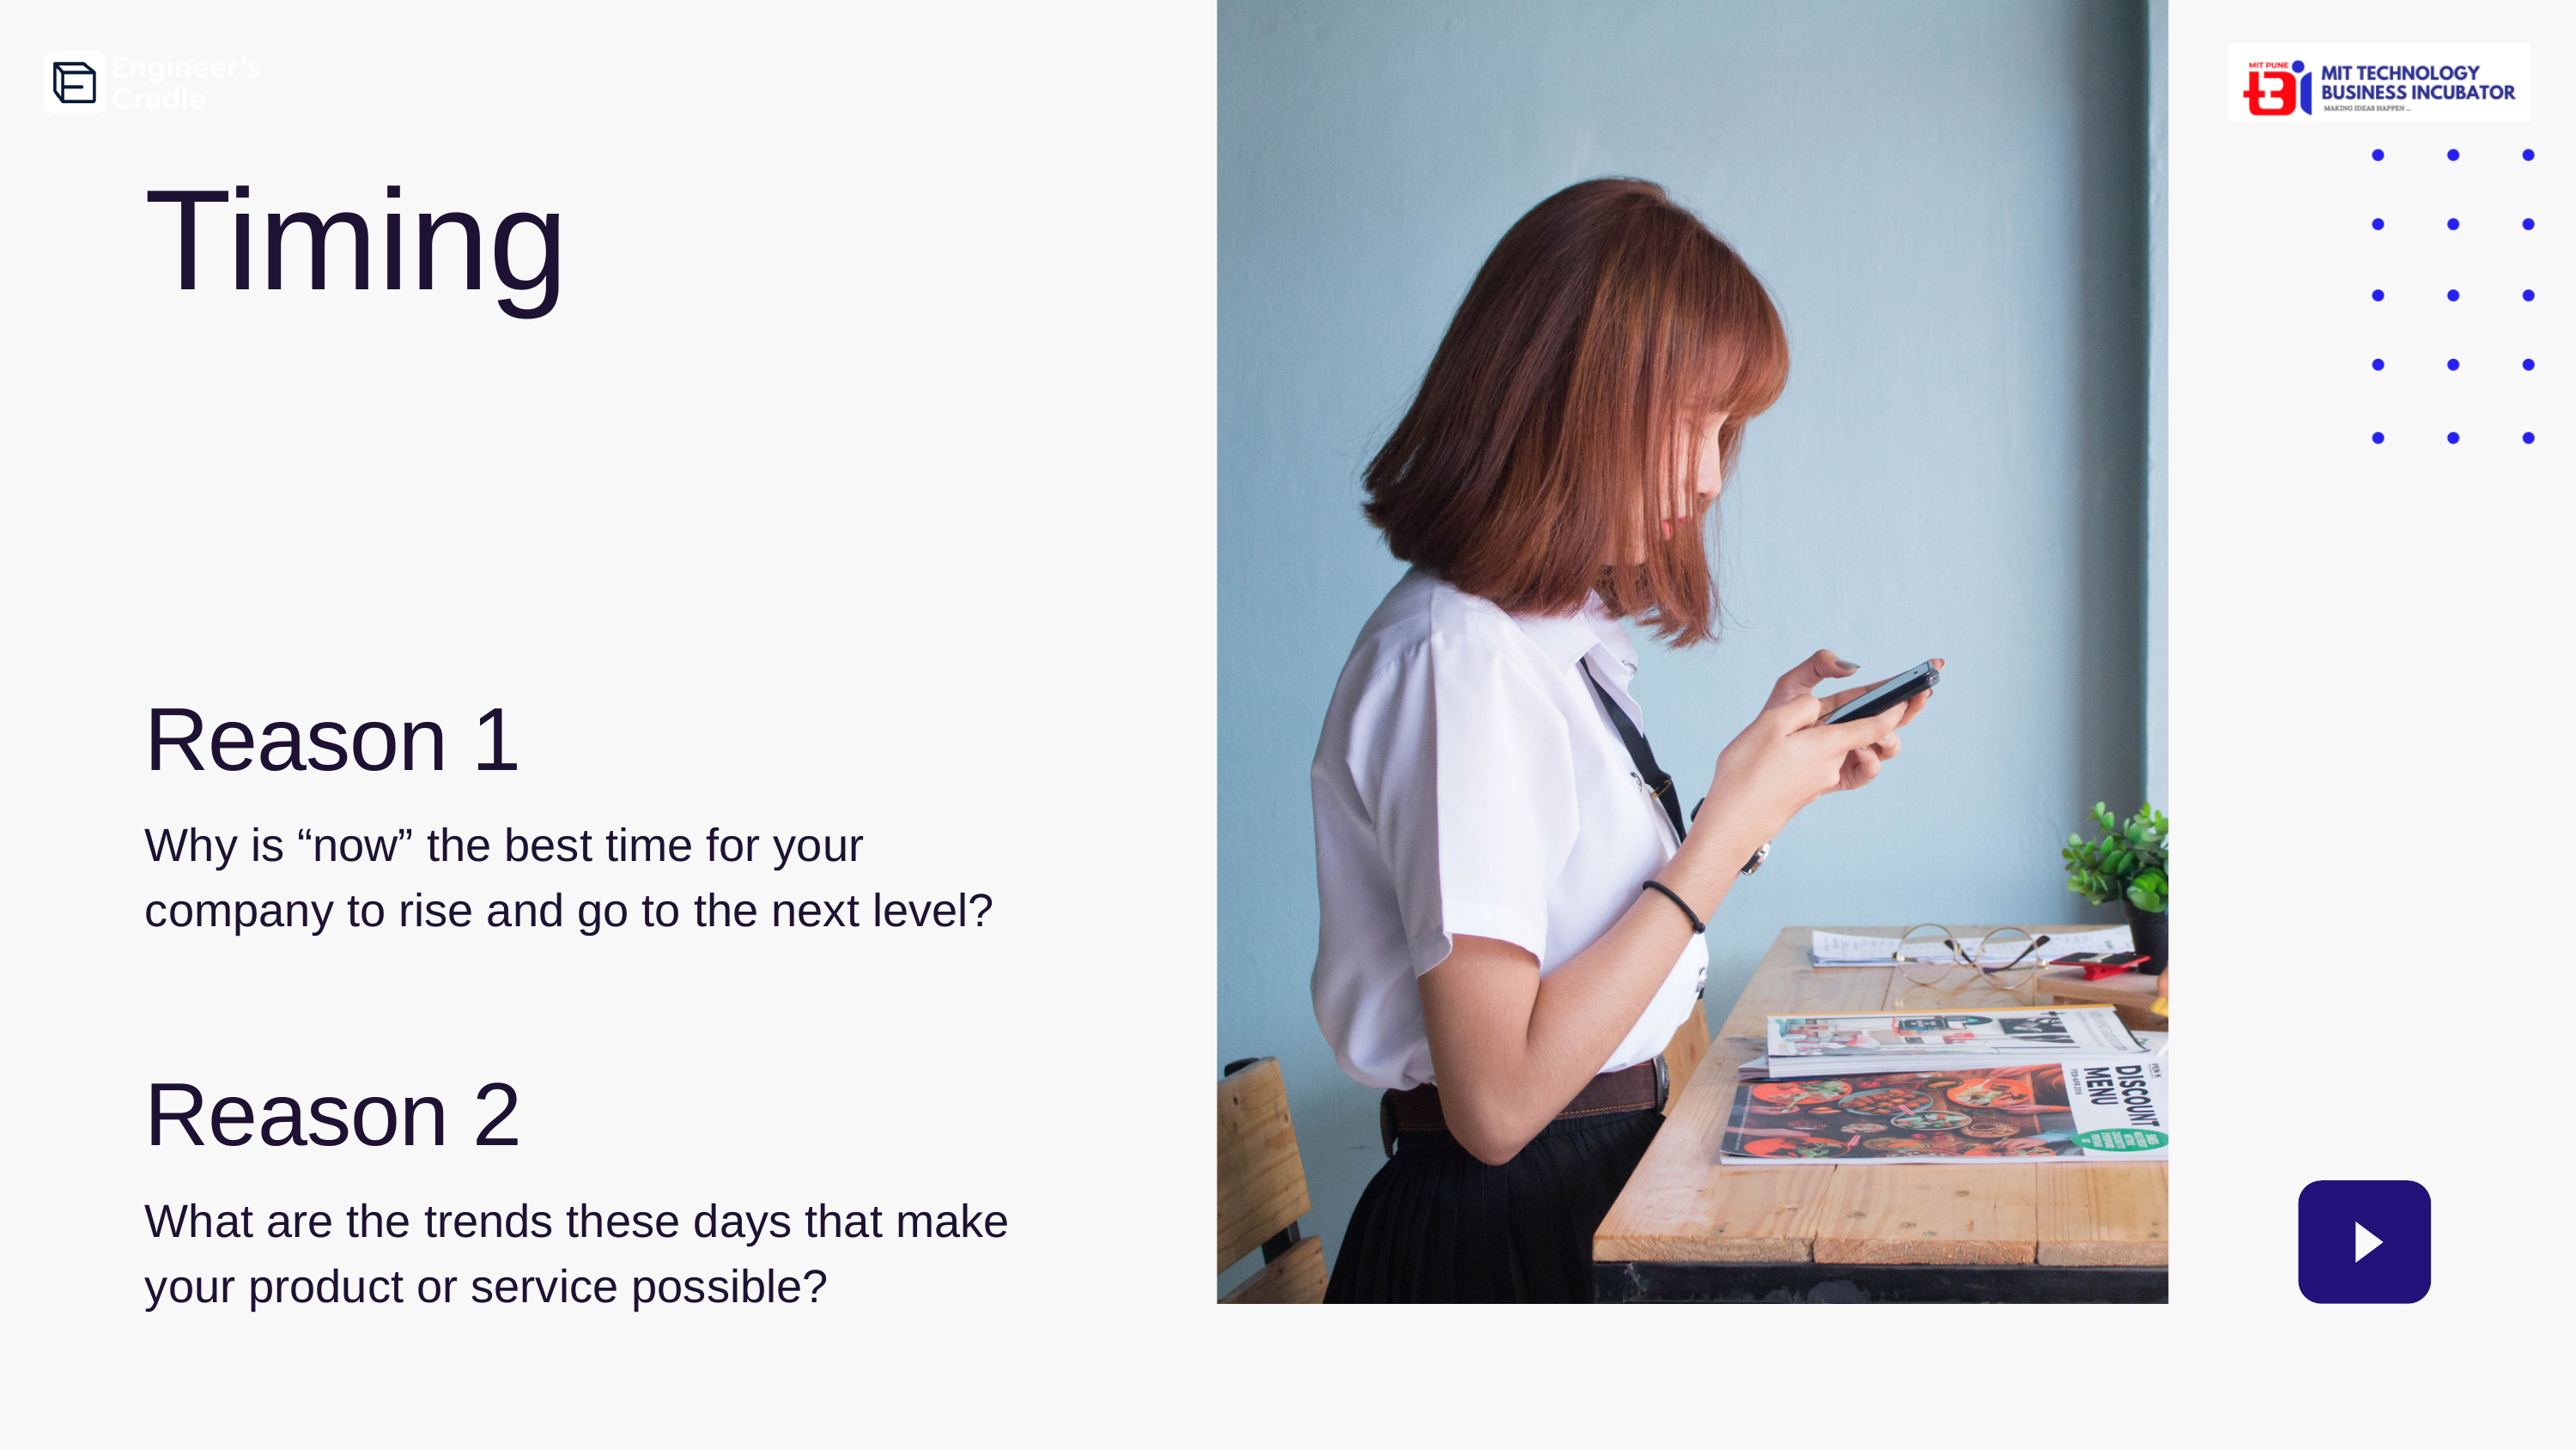

Timing

Reason 1
Why is “now” the best time for your company to rise and go to the next level?
Reason 2
What are the trends these days that make your product or service possible?